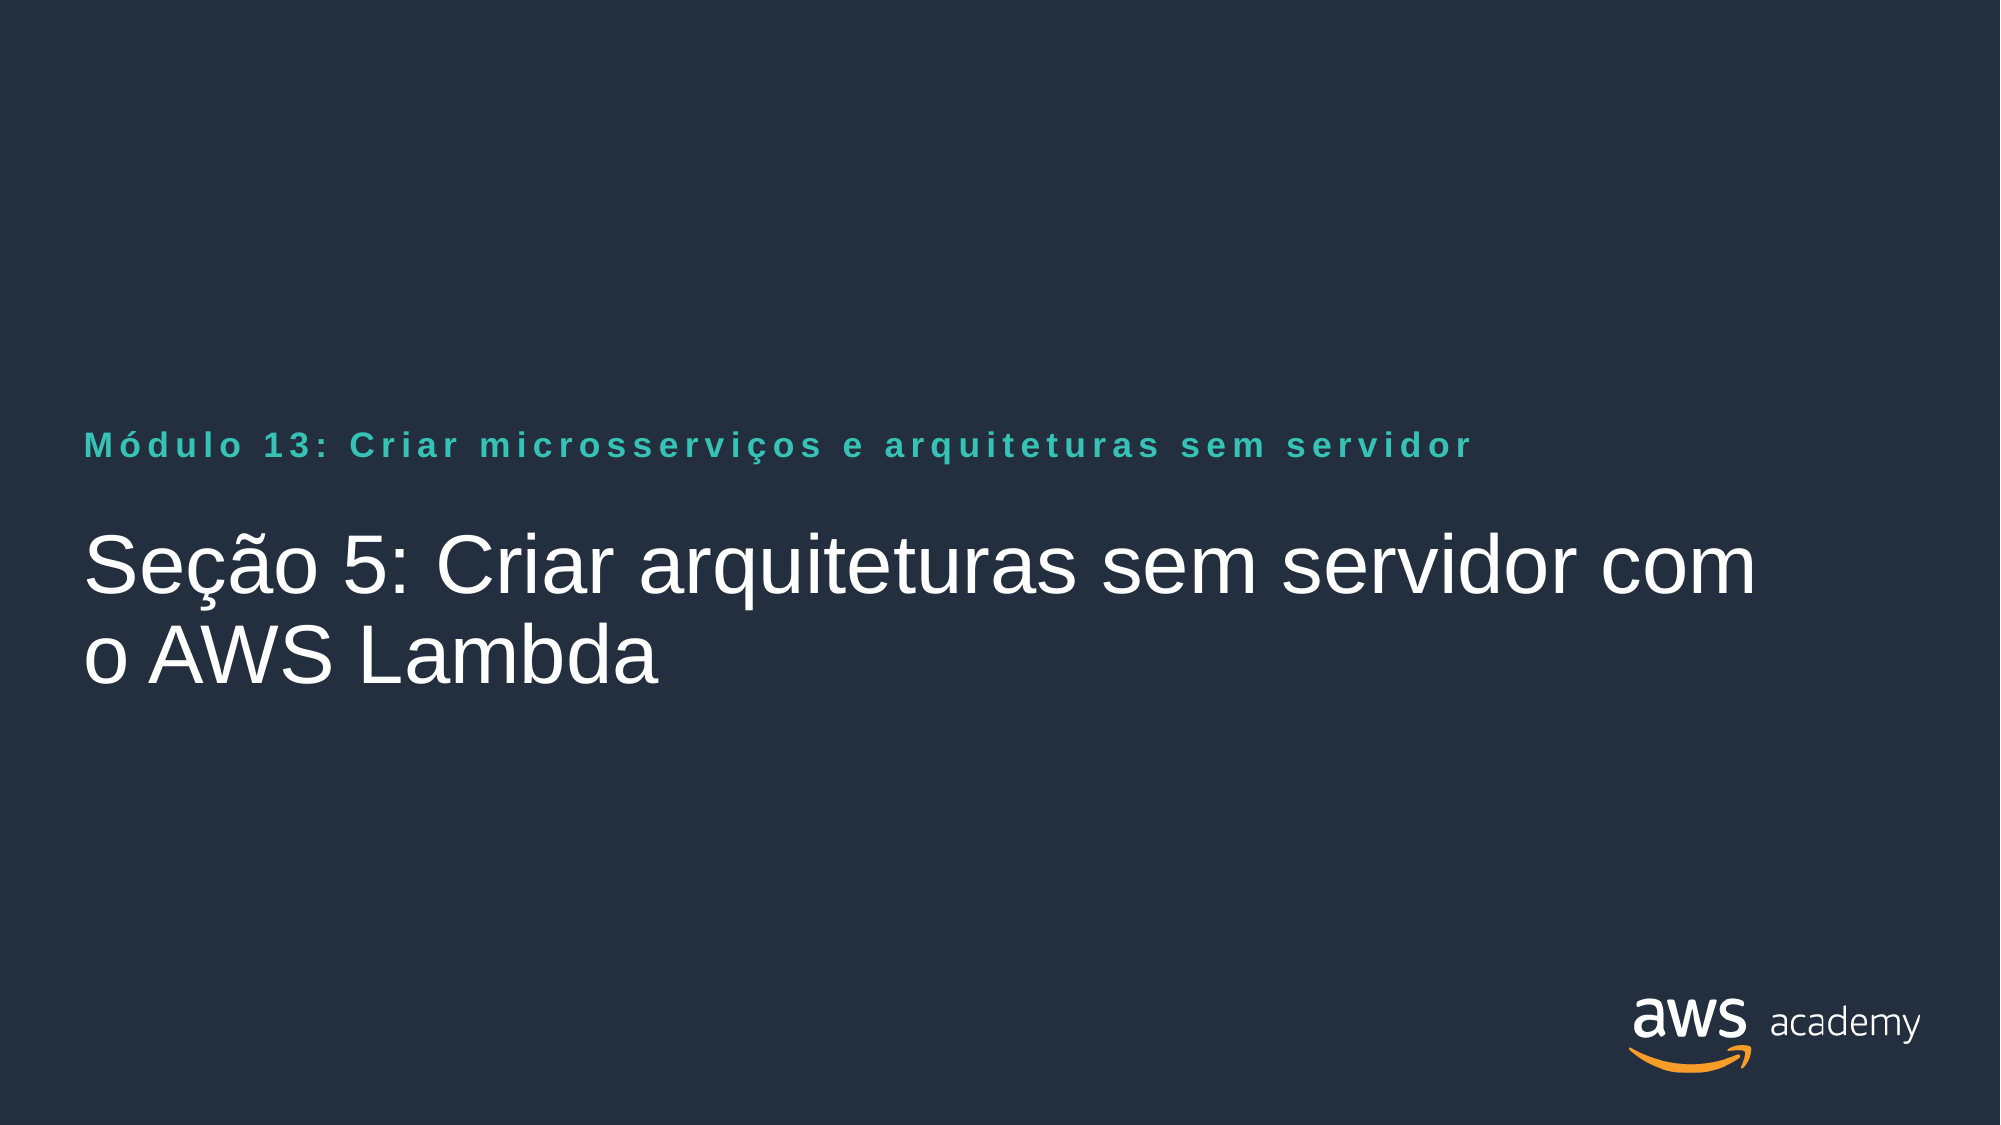

Módulo 13: Criar microsserviços e arquiteturas sem servidor
# Seção 5: Criar arquiteturas sem servidor com o AWS Lambda